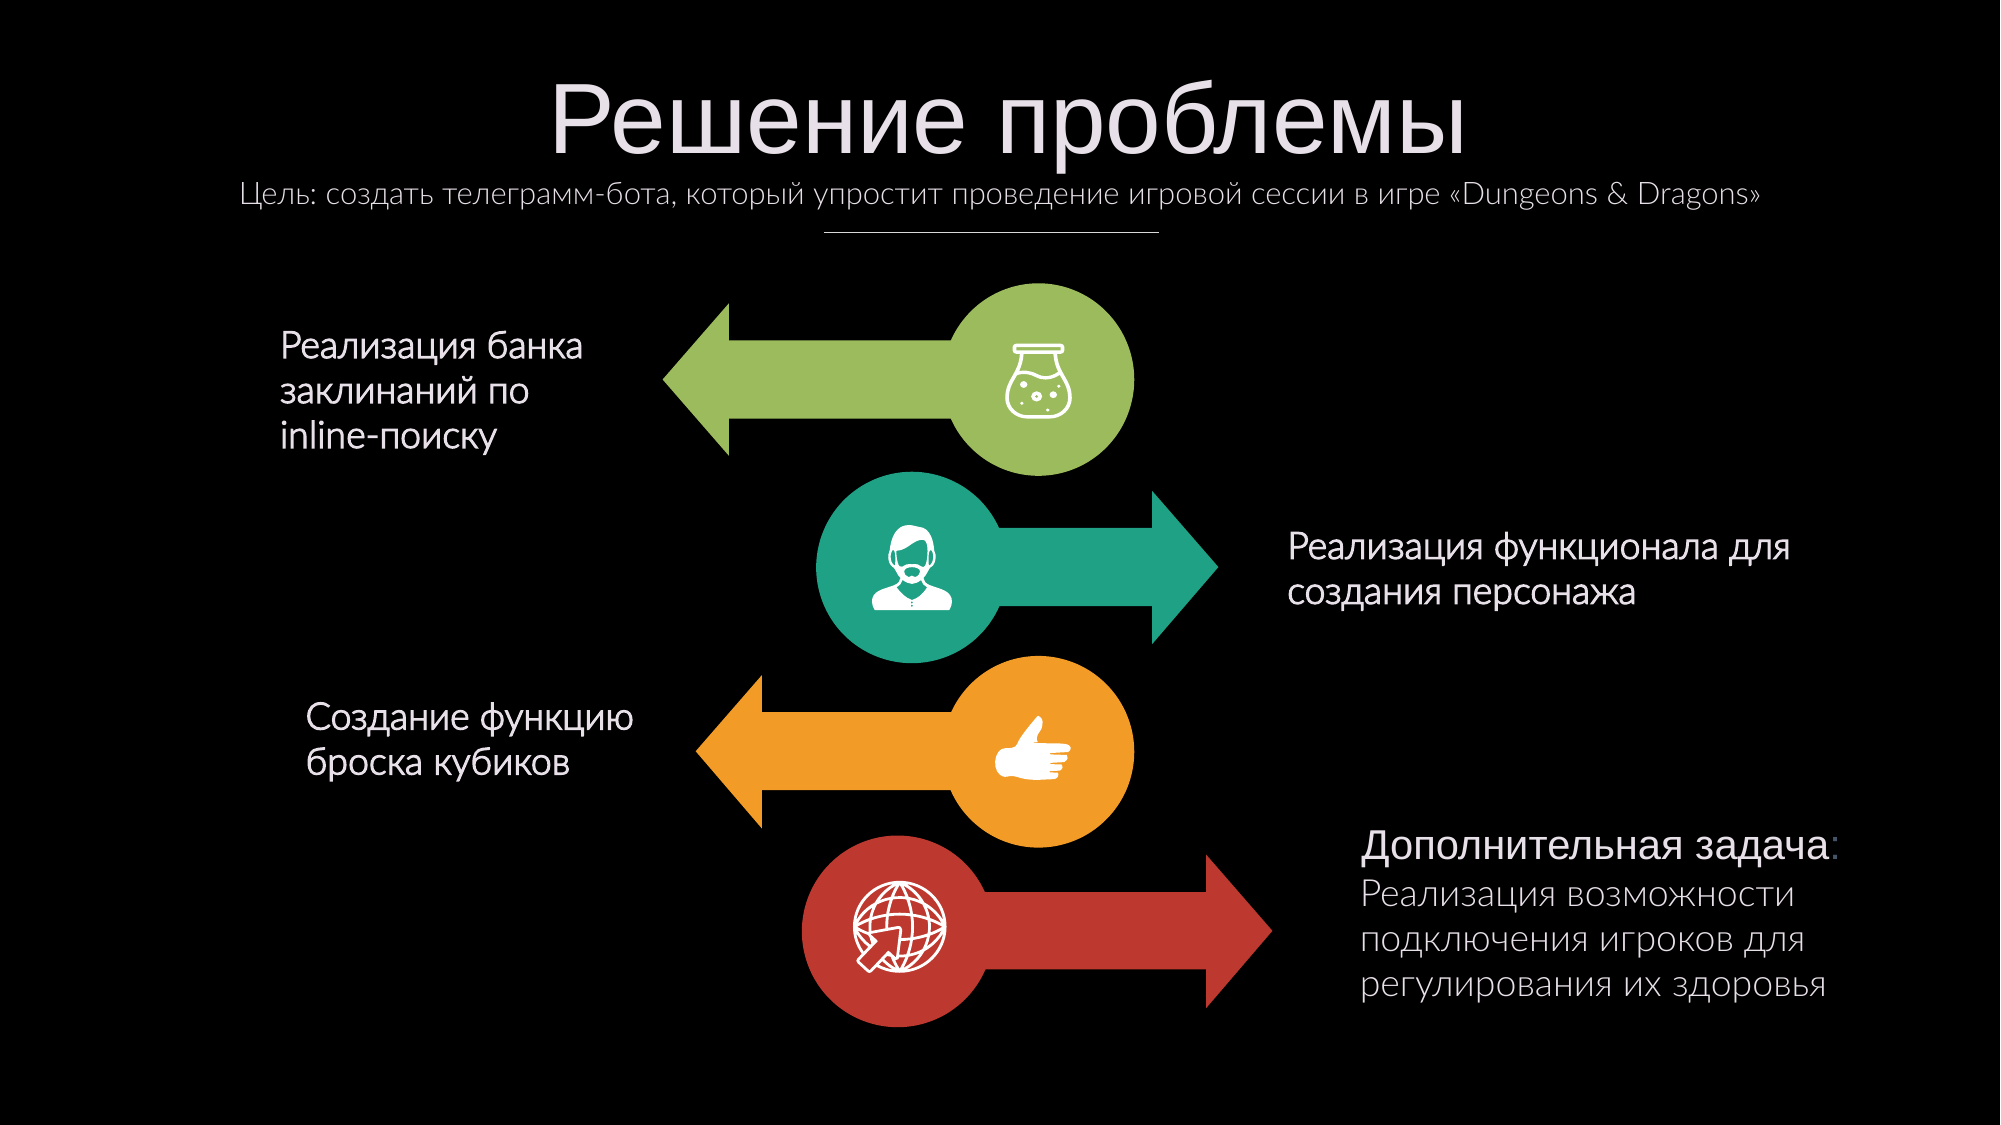

# Решение проблемы
Цель: создать телеграмм-бота, который упростит проведение игровой сессии в игре «Dungeons & Dragons»

Реализация банка заклинаний по
inline-поиску

Реализация функционала для создания персонажа

Создание функцию броска кубиков

Дополнительная задача:
Реализация возможности подключения игроков для регулирования их здоровья